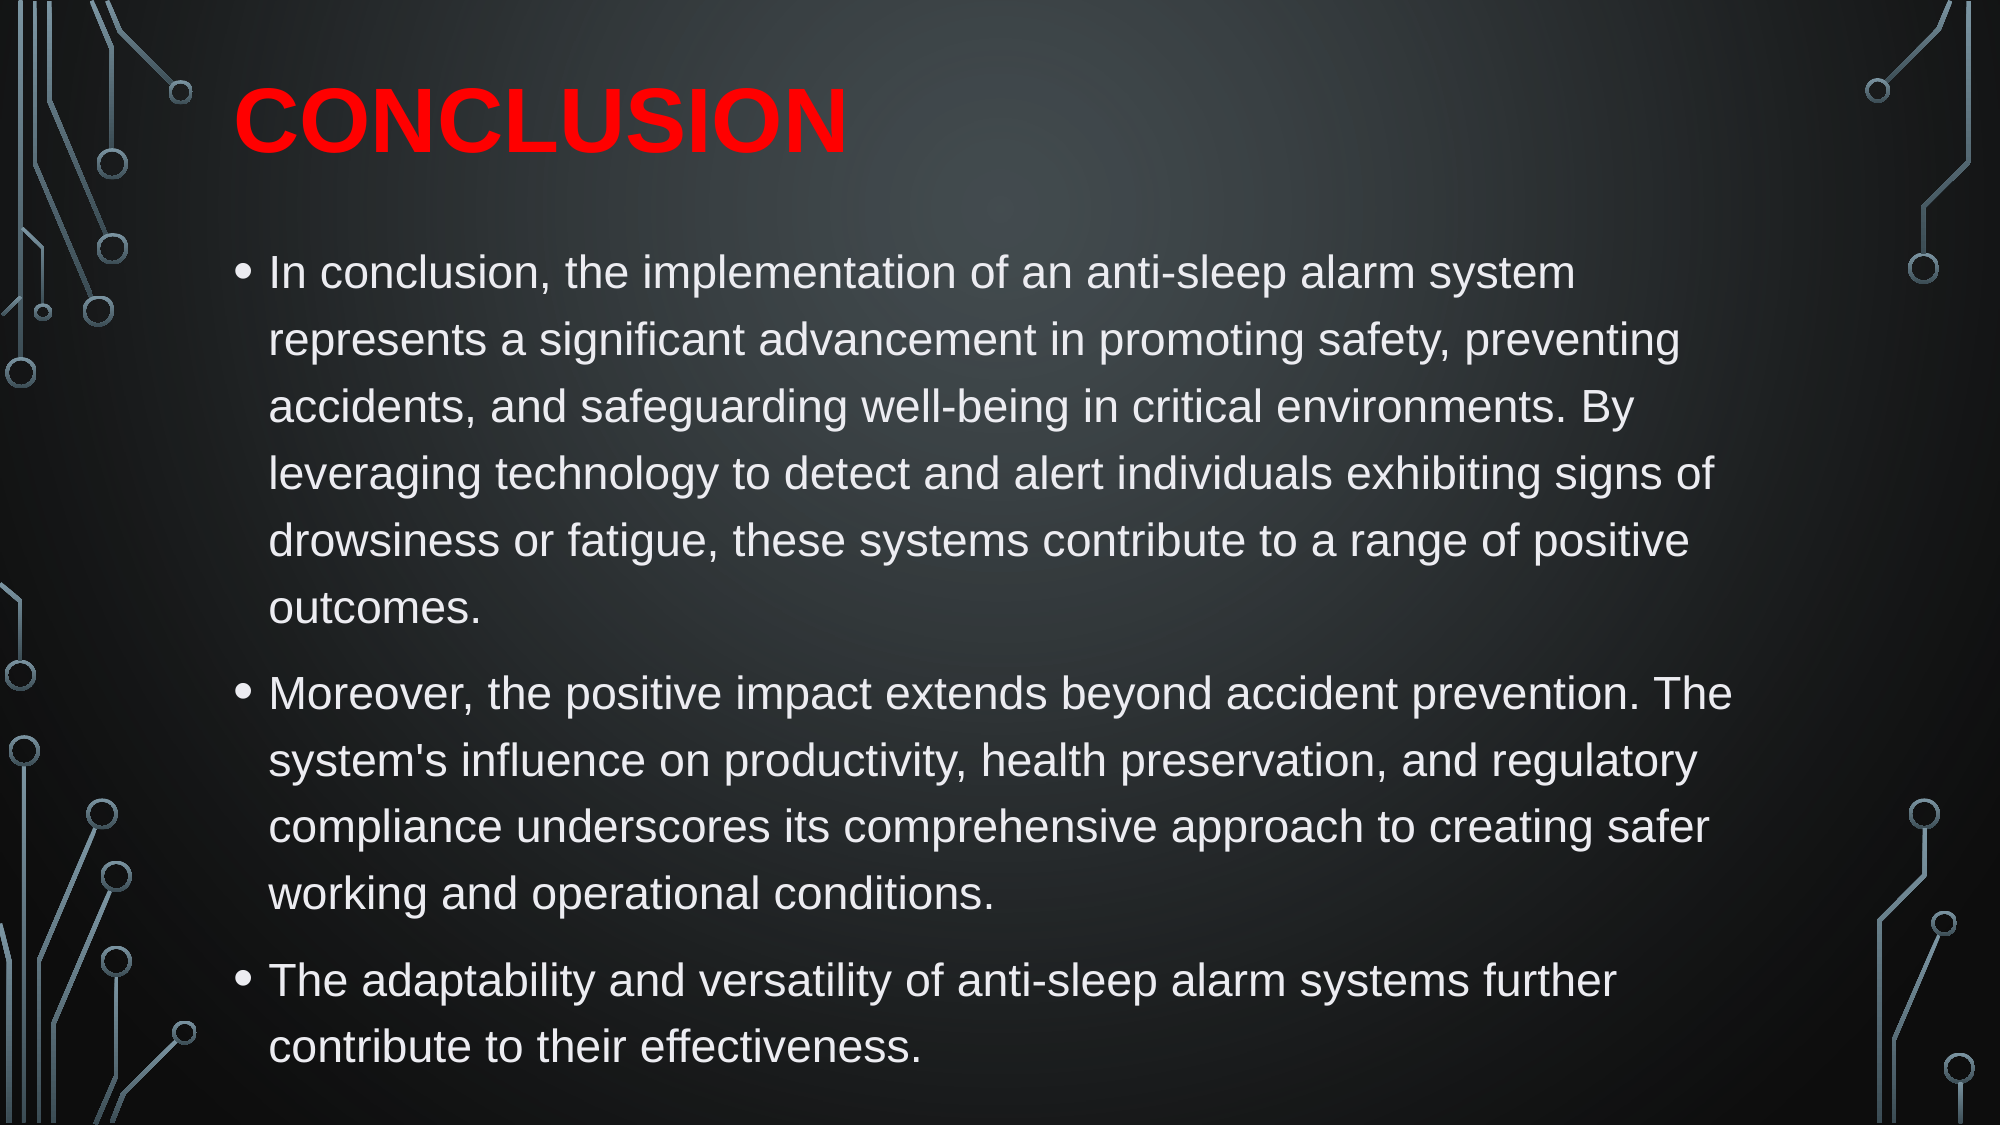

# conclusion
In conclusion, the implementation of an anti-sleep alarm system represents a significant advancement in promoting safety, preventing accidents, and safeguarding well-being in critical environments. By leveraging technology to detect and alert individuals exhibiting signs of drowsiness or fatigue, these systems contribute to a range of positive outcomes.
Moreover, the positive impact extends beyond accident prevention. The system's influence on productivity, health preservation, and regulatory compliance underscores its comprehensive approach to creating safer working and operational conditions.
The adaptability and versatility of anti-sleep alarm systems further contribute to their effectiveness.